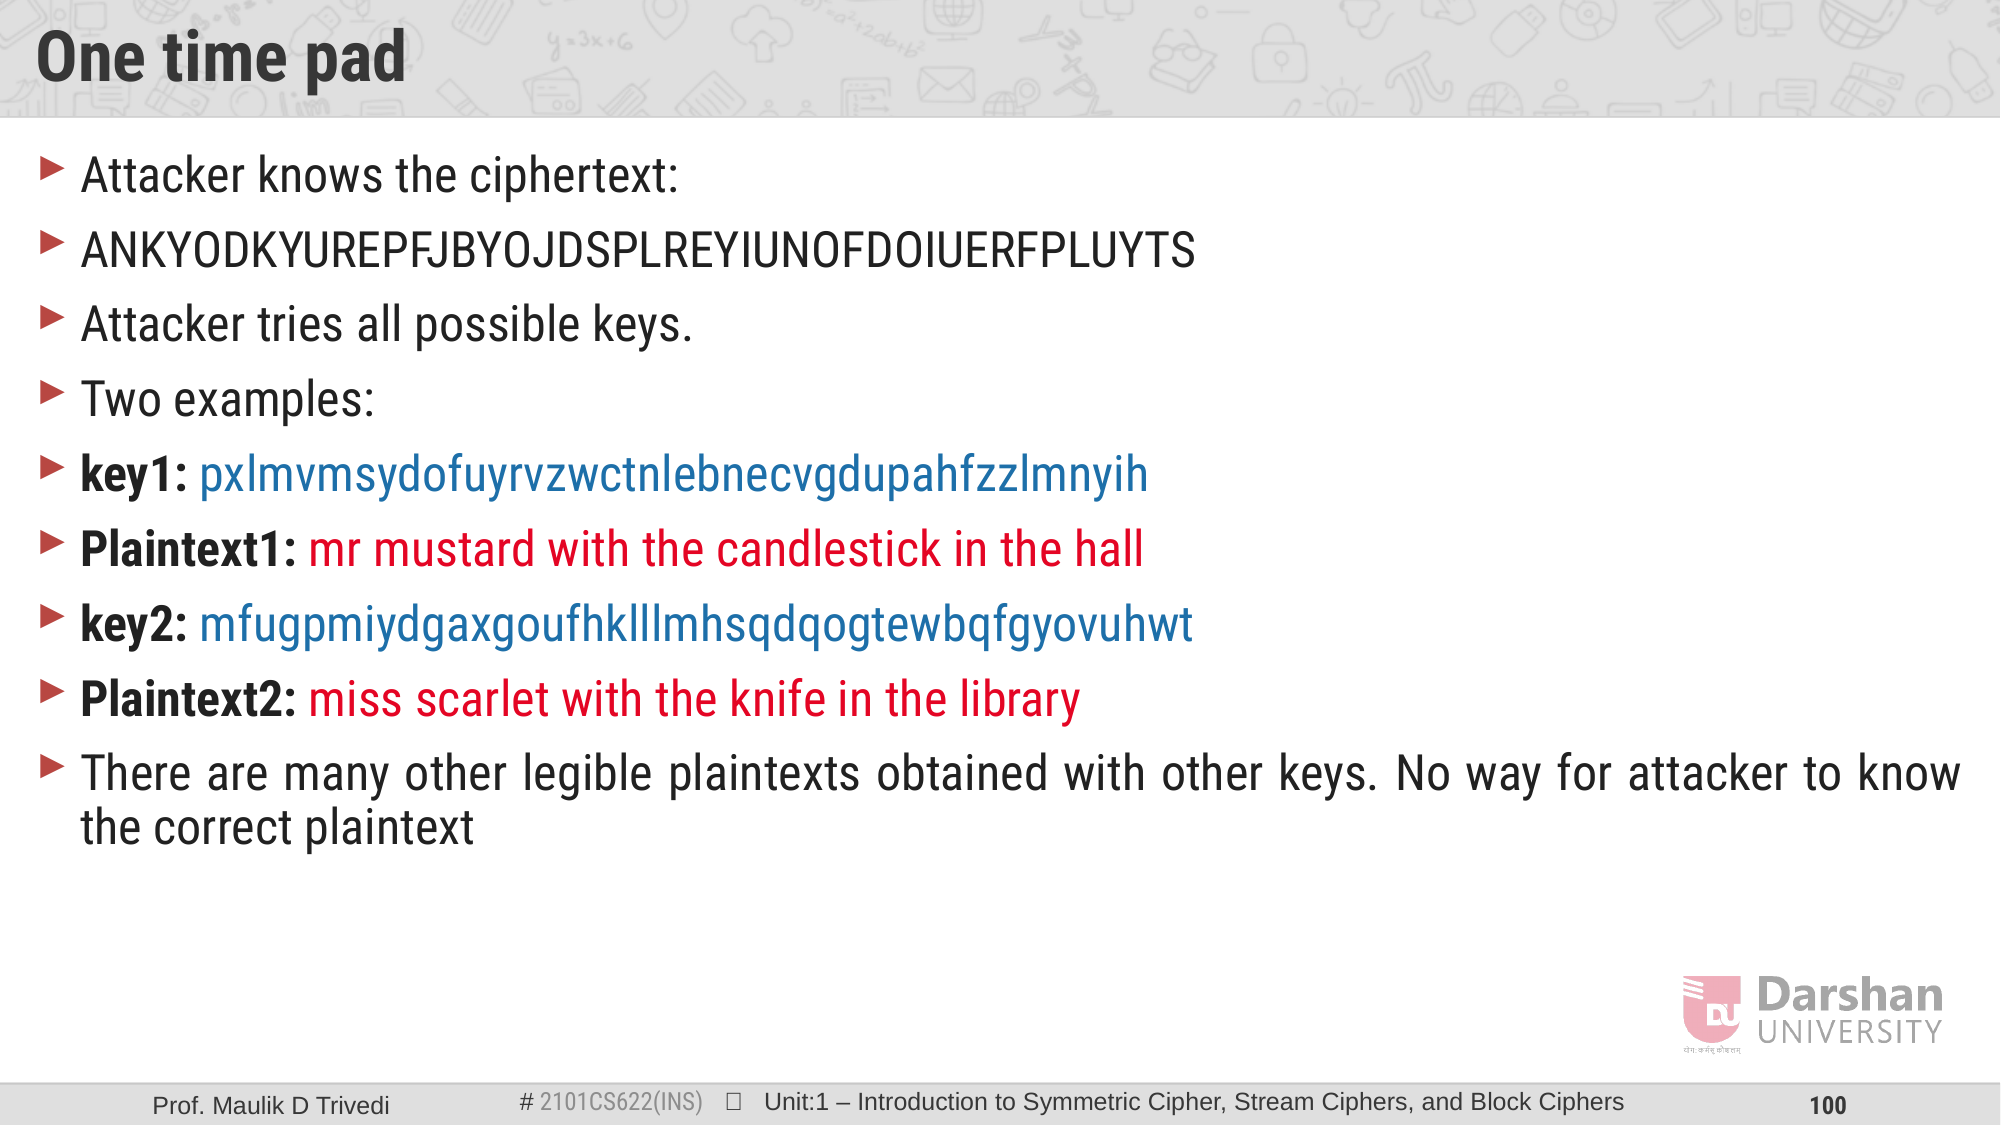

# One time pad
Attacker knows the ciphertext:
ANKYODKYUREPFJBYOJDSPLREYIUNOFDOIUERFPLUYTS
Attacker tries all possible keys.
Two examples:
key1: pxlmvmsydofuyrvzwctnlebnecvgdupahfzzlmnyih
Plaintext1: mr mustard with the candlestick in the hall
key2: mfugpmiydgaxgoufhklllmhsqdqogtewbqfgyovuhwt
Plaintext2: miss scarlet with the knife in the library
There are many other legible plaintexts obtained with other keys. No way for attacker to know the correct plaintext